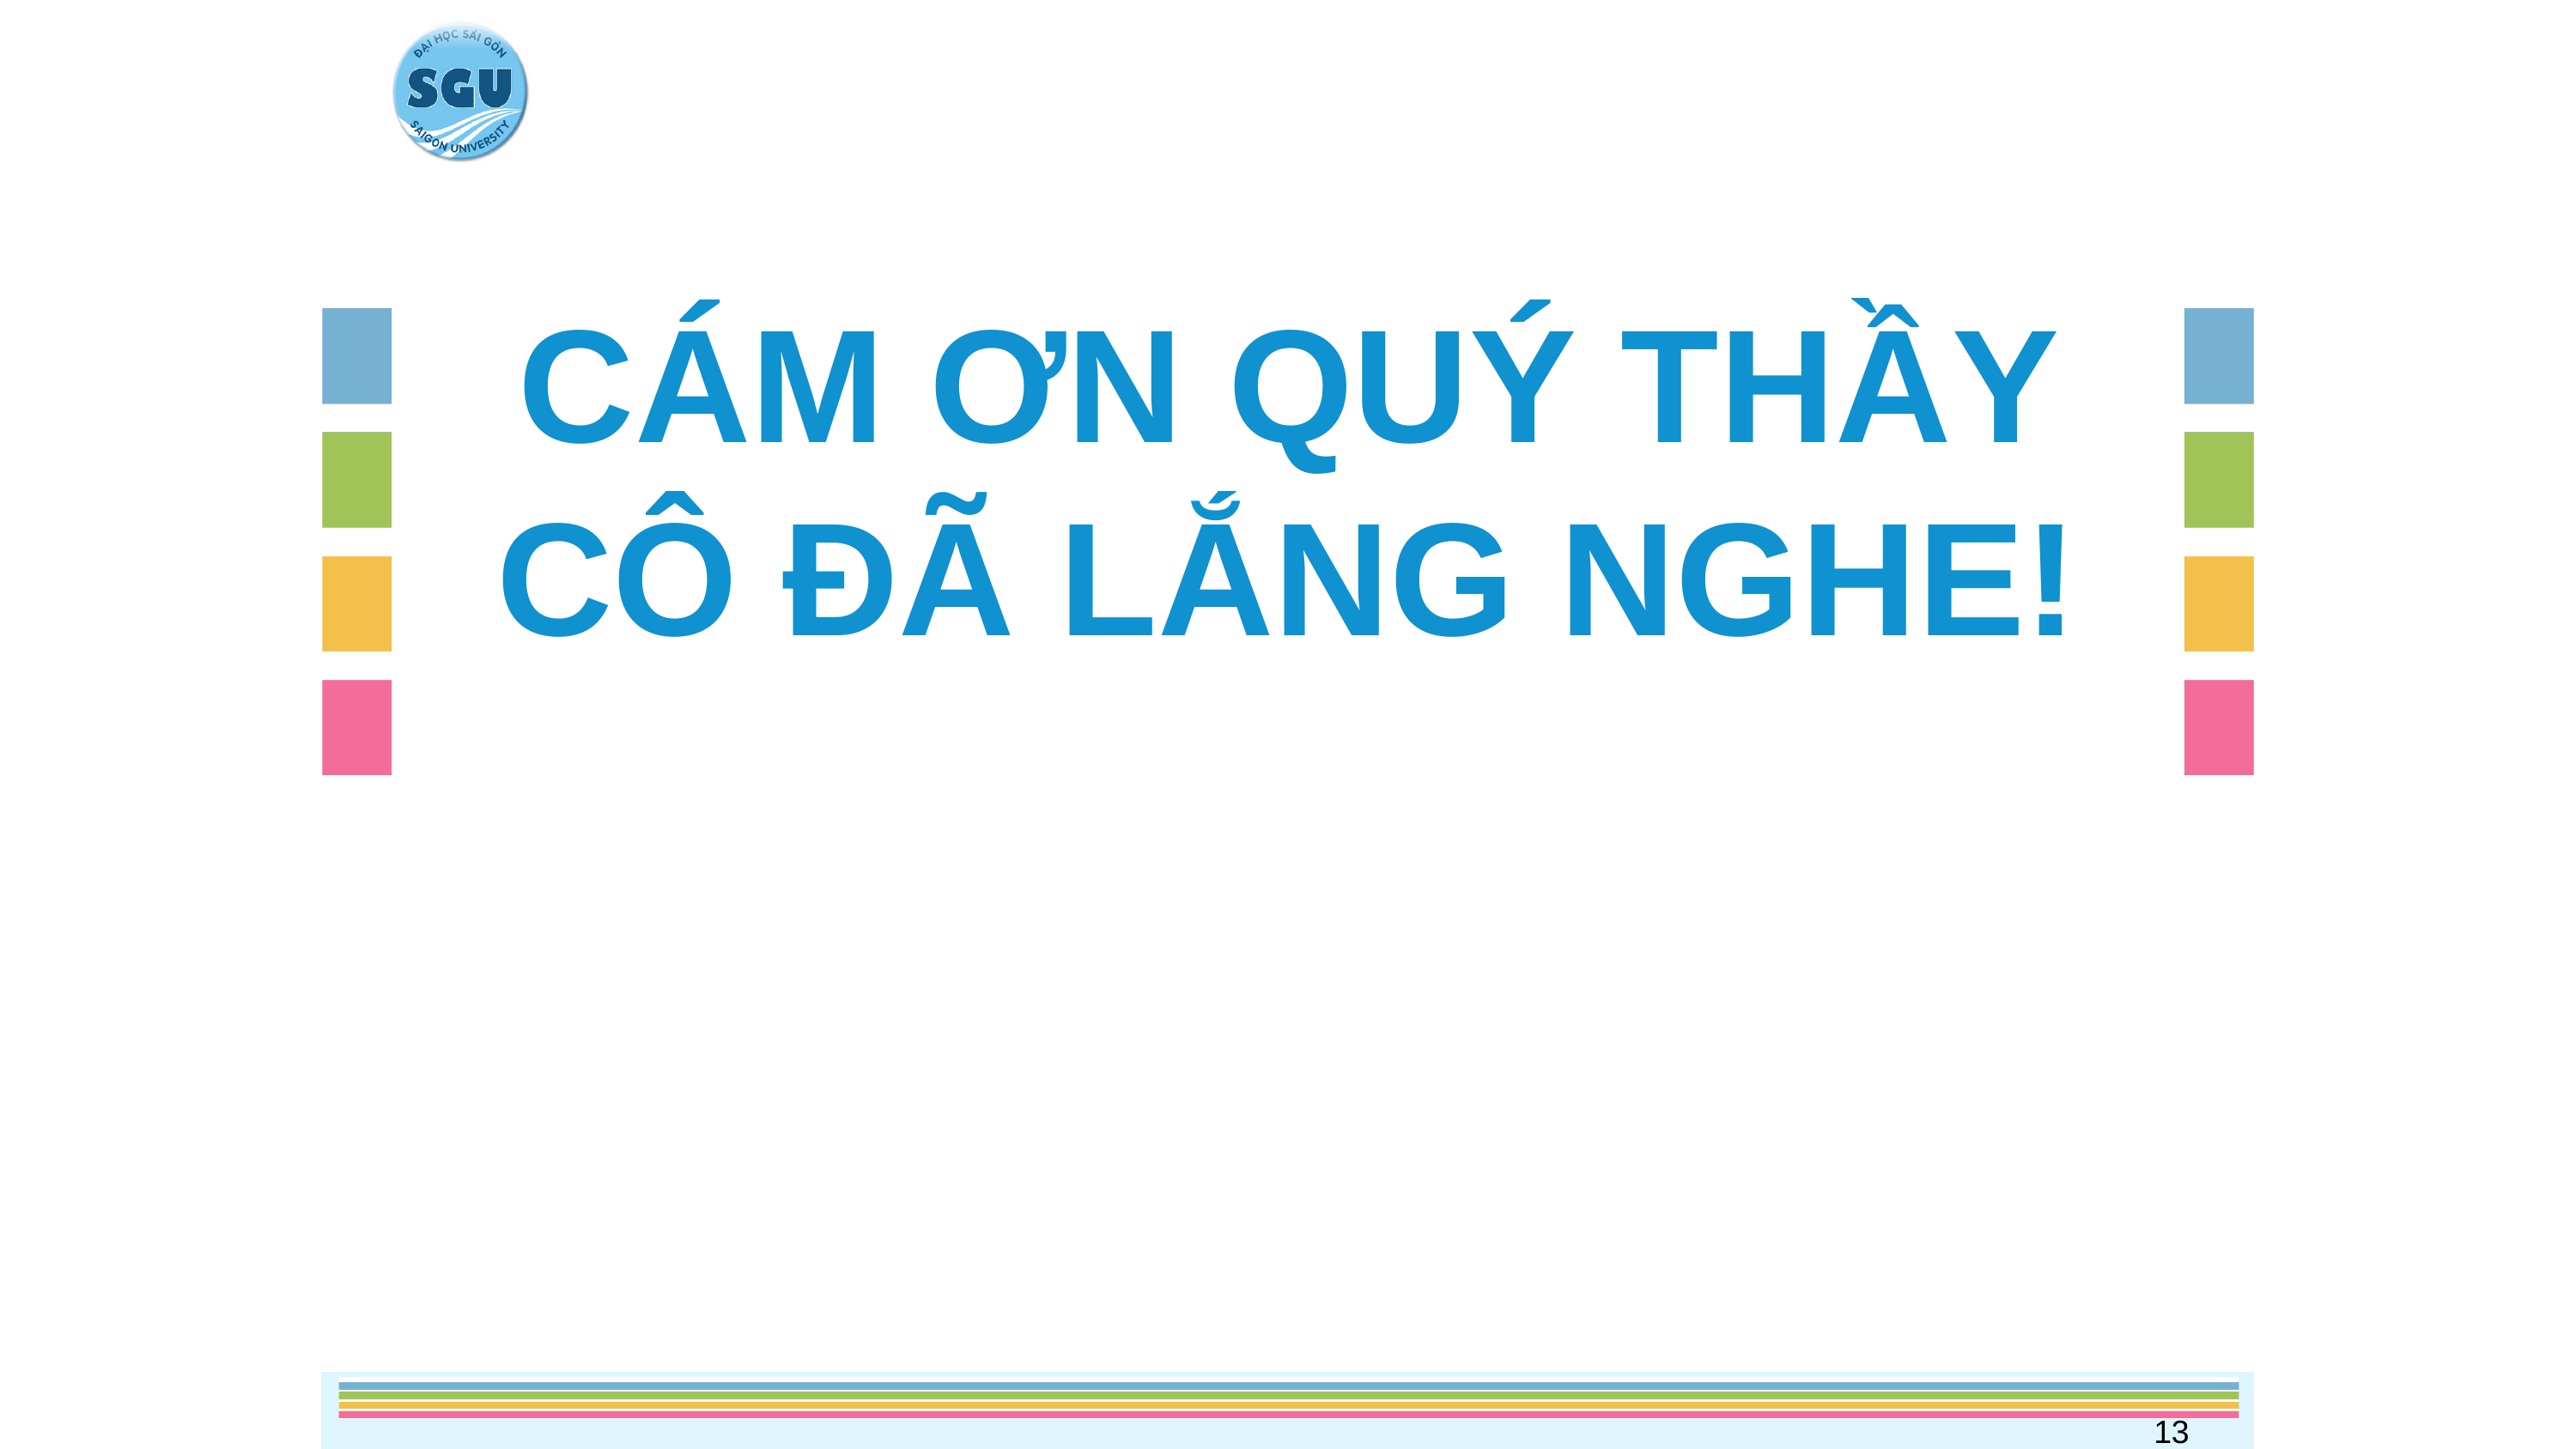

CÁM ƠN QUÝ THẦY CÔ ĐÃ LẮNG NGHE!

13